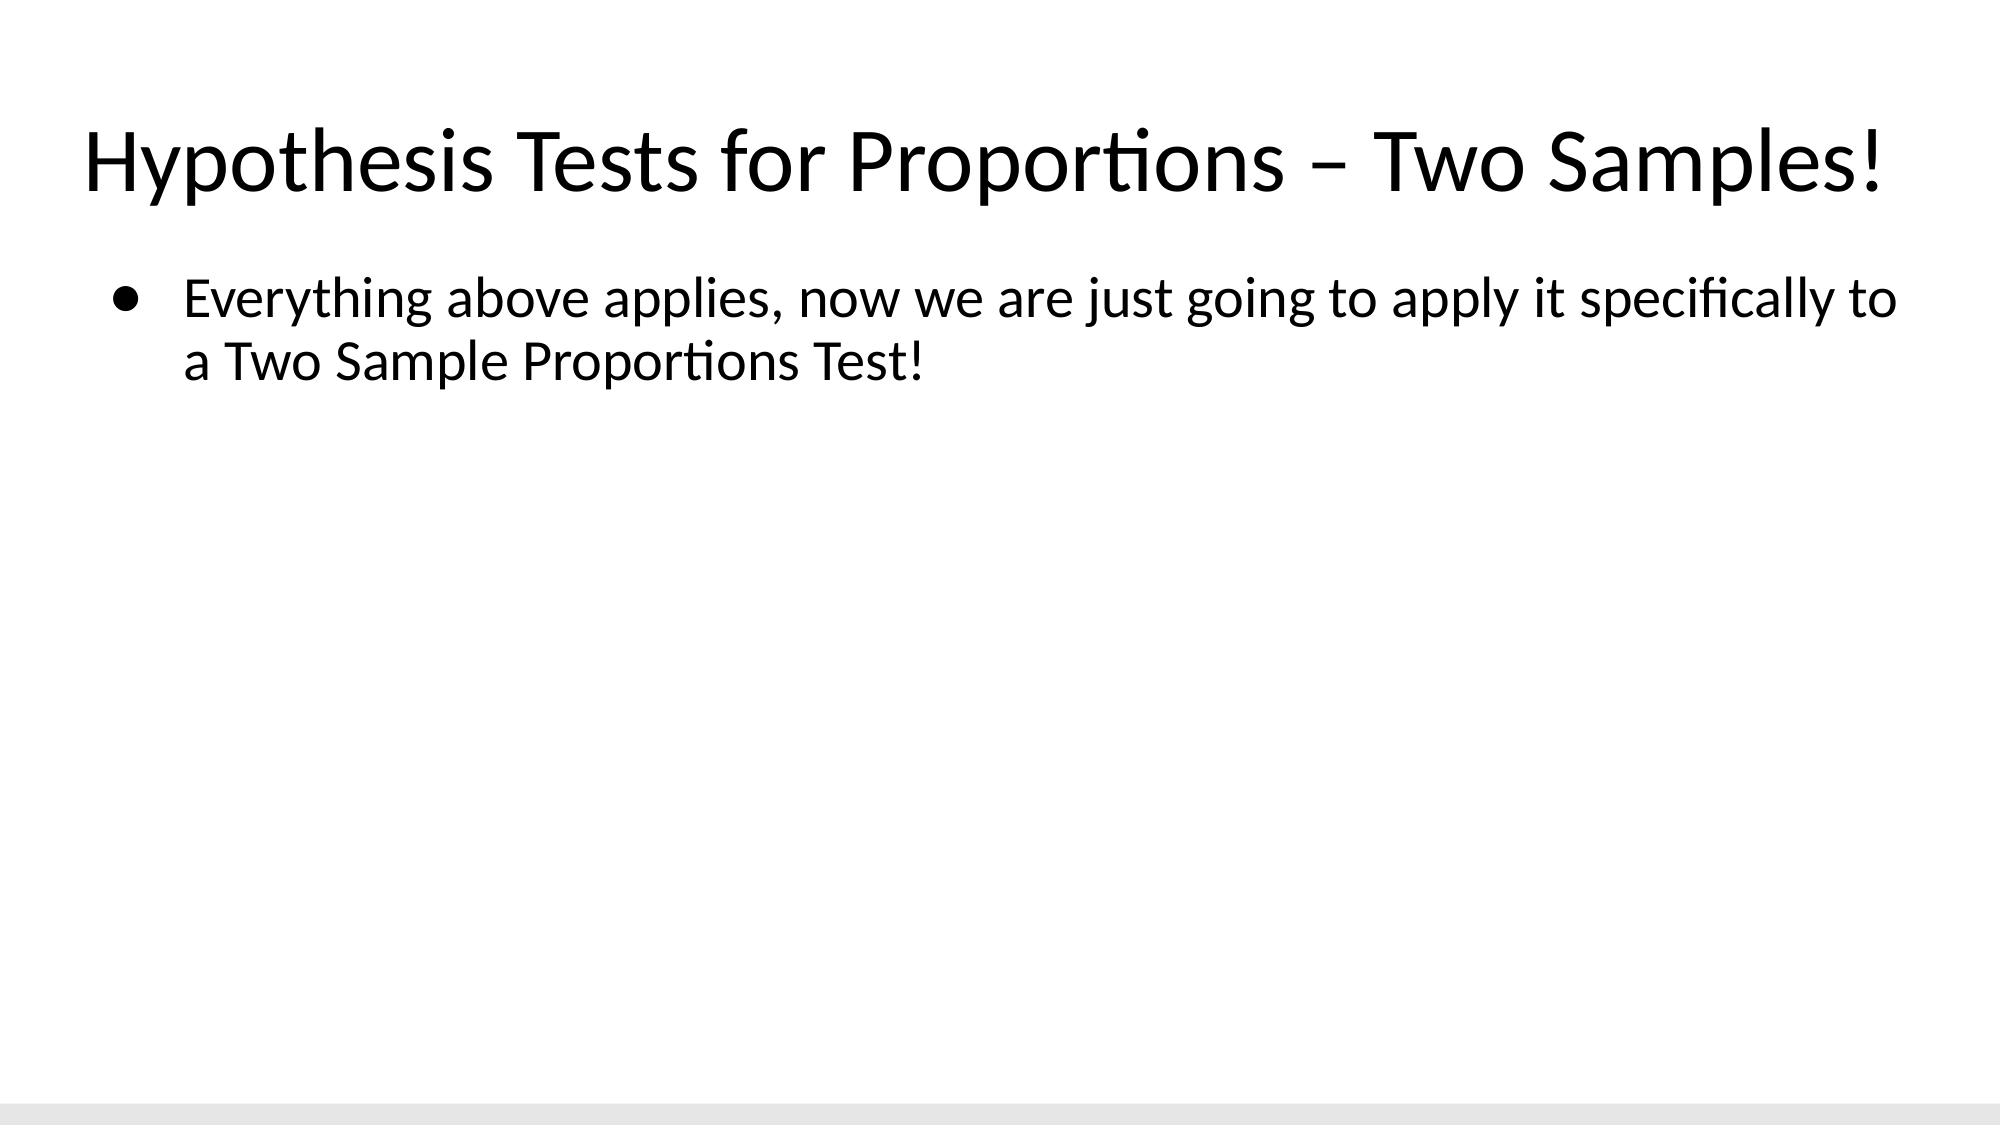

# Hypothesis Tests for Proportions – Two Samples!
Everything above applies, now we are just going to apply it specifically to a Two Sample Proportions Test!